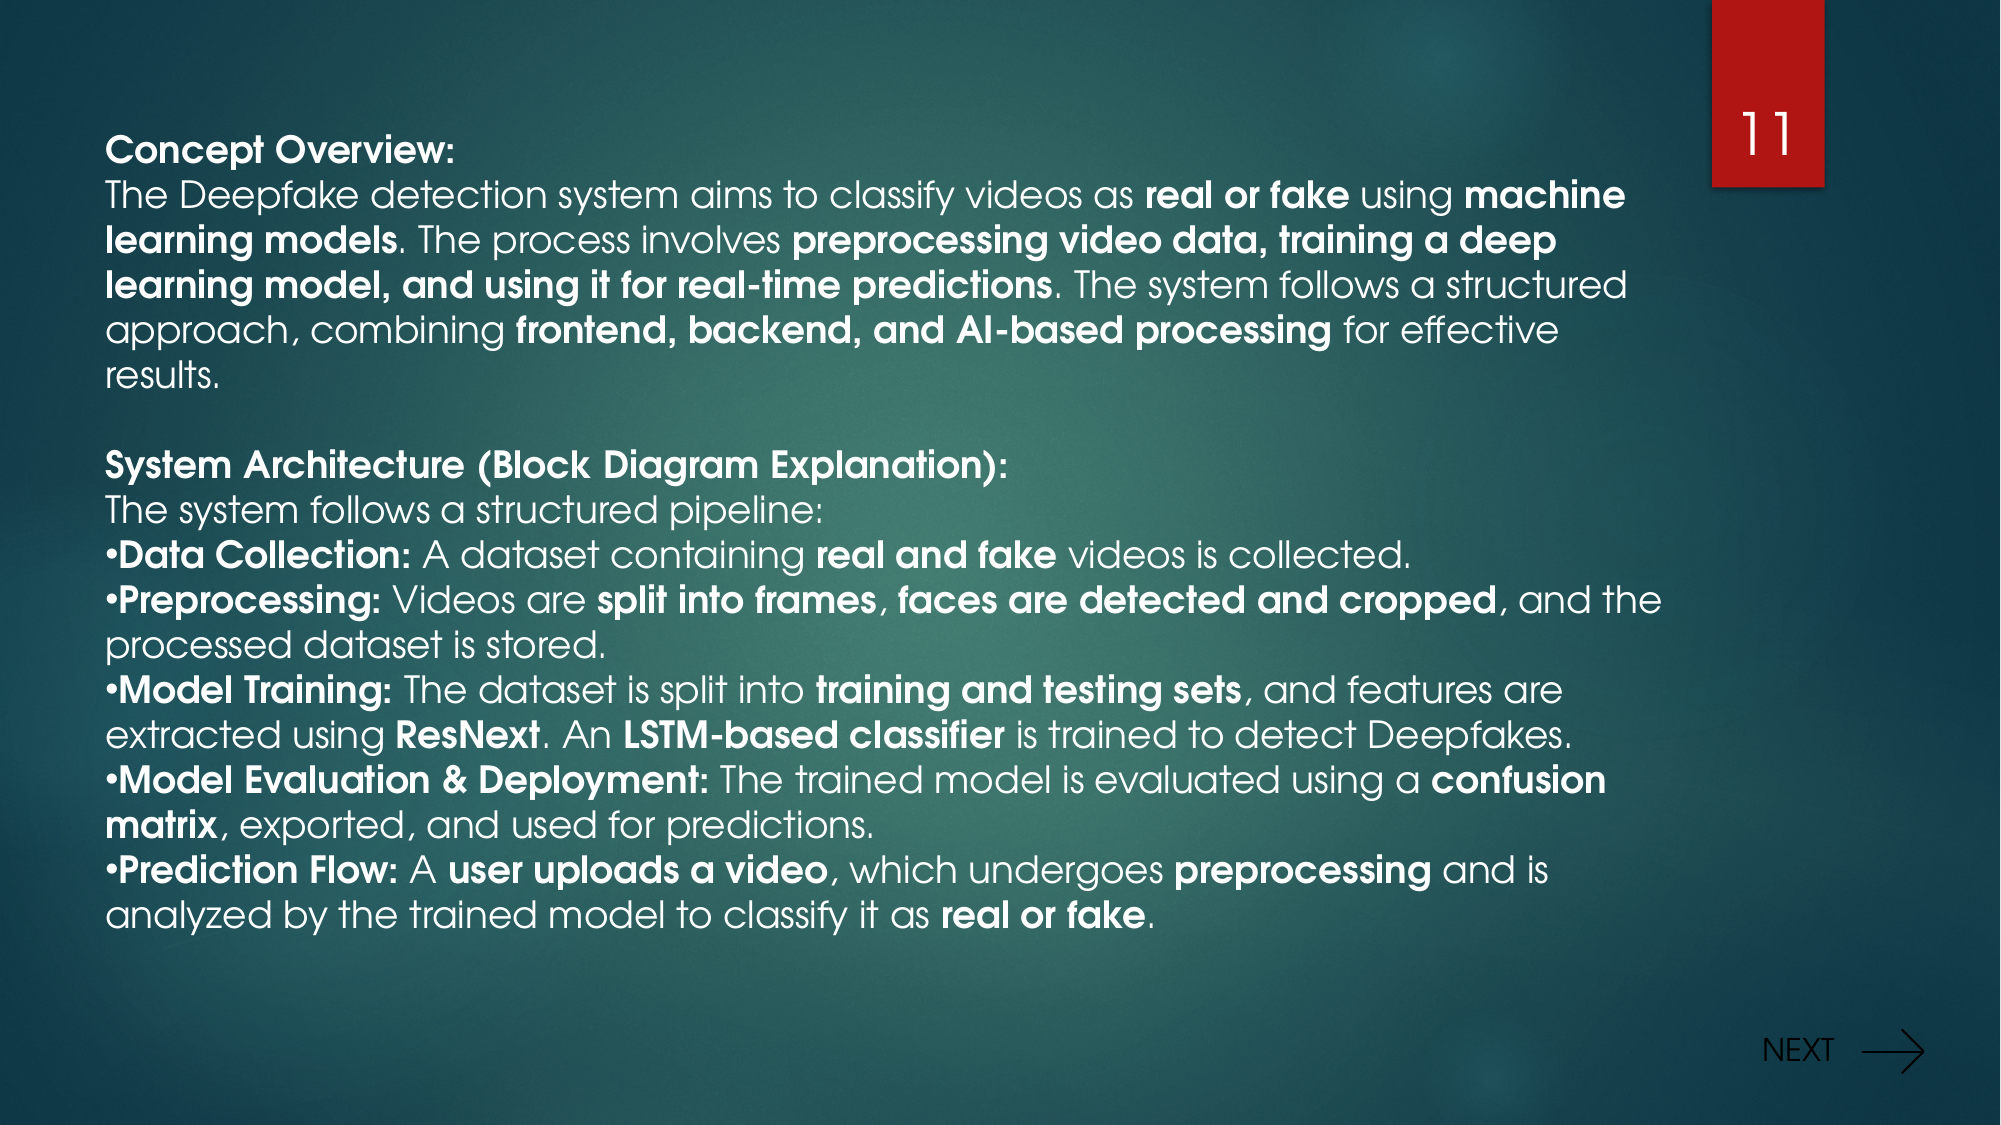

11

Concept Overview:
The Deepfake detection system aims to classify videos as real or fake using machine learning models. The process involves preprocessing video data, training a deep learning model, and using it for real-time predictions. The system follows a structured approach, combining frontend, backend, and AI-based processing for effective results.

System Architecture (Block Diagram Explanation):
The system follows a structured pipeline:
Data Collection: A dataset containing real and fake videos is collected.
Preprocessing: Videos are split into frames, faces are detected and cropped, and the processed dataset is stored.
Model Training: The dataset is split into training and testing sets, and features are extracted using ResNext. An LSTM-based classifier is trained to detect Deepfakes.
Model Evaluation & Deployment: The trained model is evaluated using a confusion matrix, exported, and used for predictions.
Prediction Flow: A user uploads a video, which undergoes preprocessing and is analyzed by the trained model to classify it as real or fake.